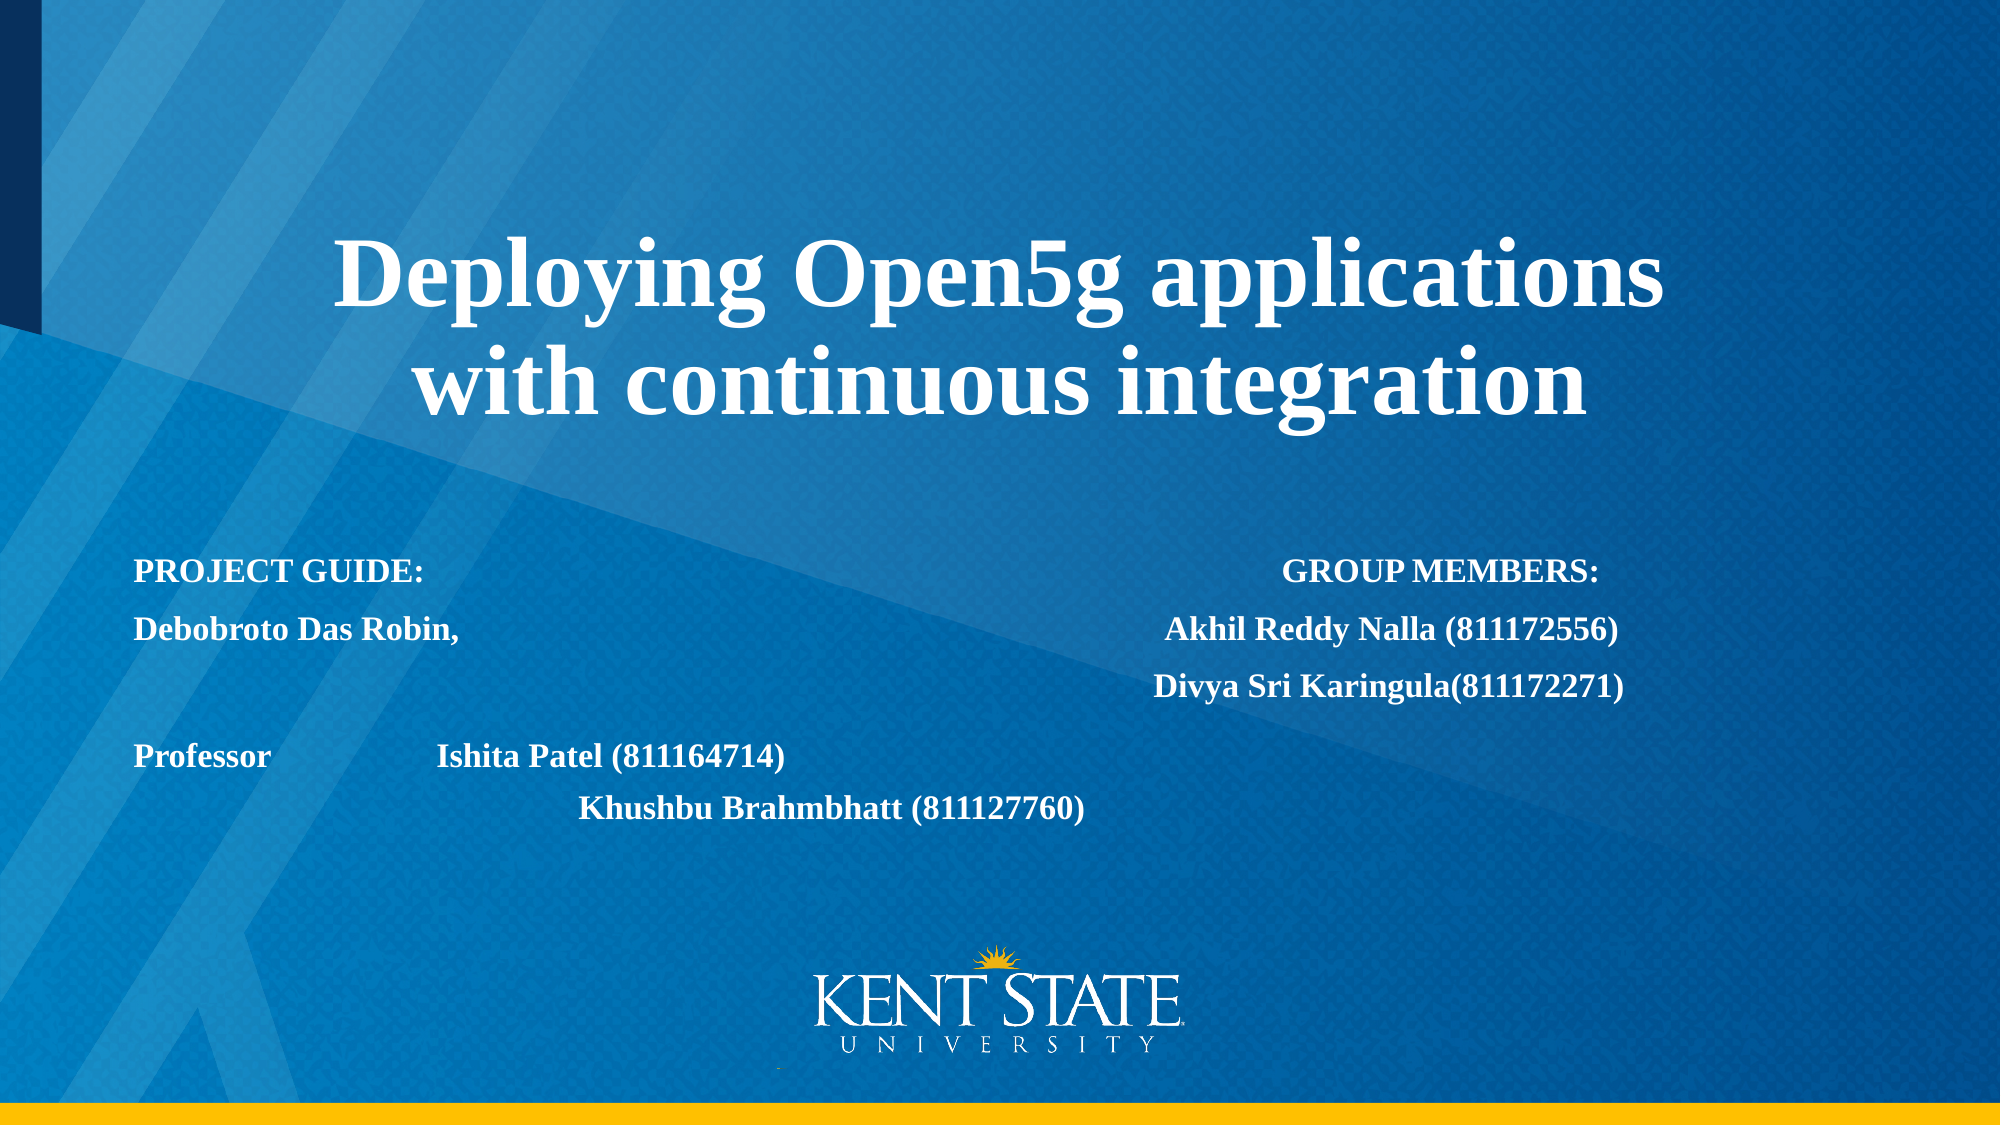

# Deploying Open5g applications with continuous integration

PROJECT GUIDE:                                                                                                     GROUP MEMBERS:
Debobroto Das Robin,                                  	                                    Akhil Reddy Nalla (811172556)
                                                                                                                        Divya Sri Karingula(811172271)
Professor				 			 Ishita Patel (811164714)                                               	                                                     			 Khushbu Brahmbhatt (811127760)